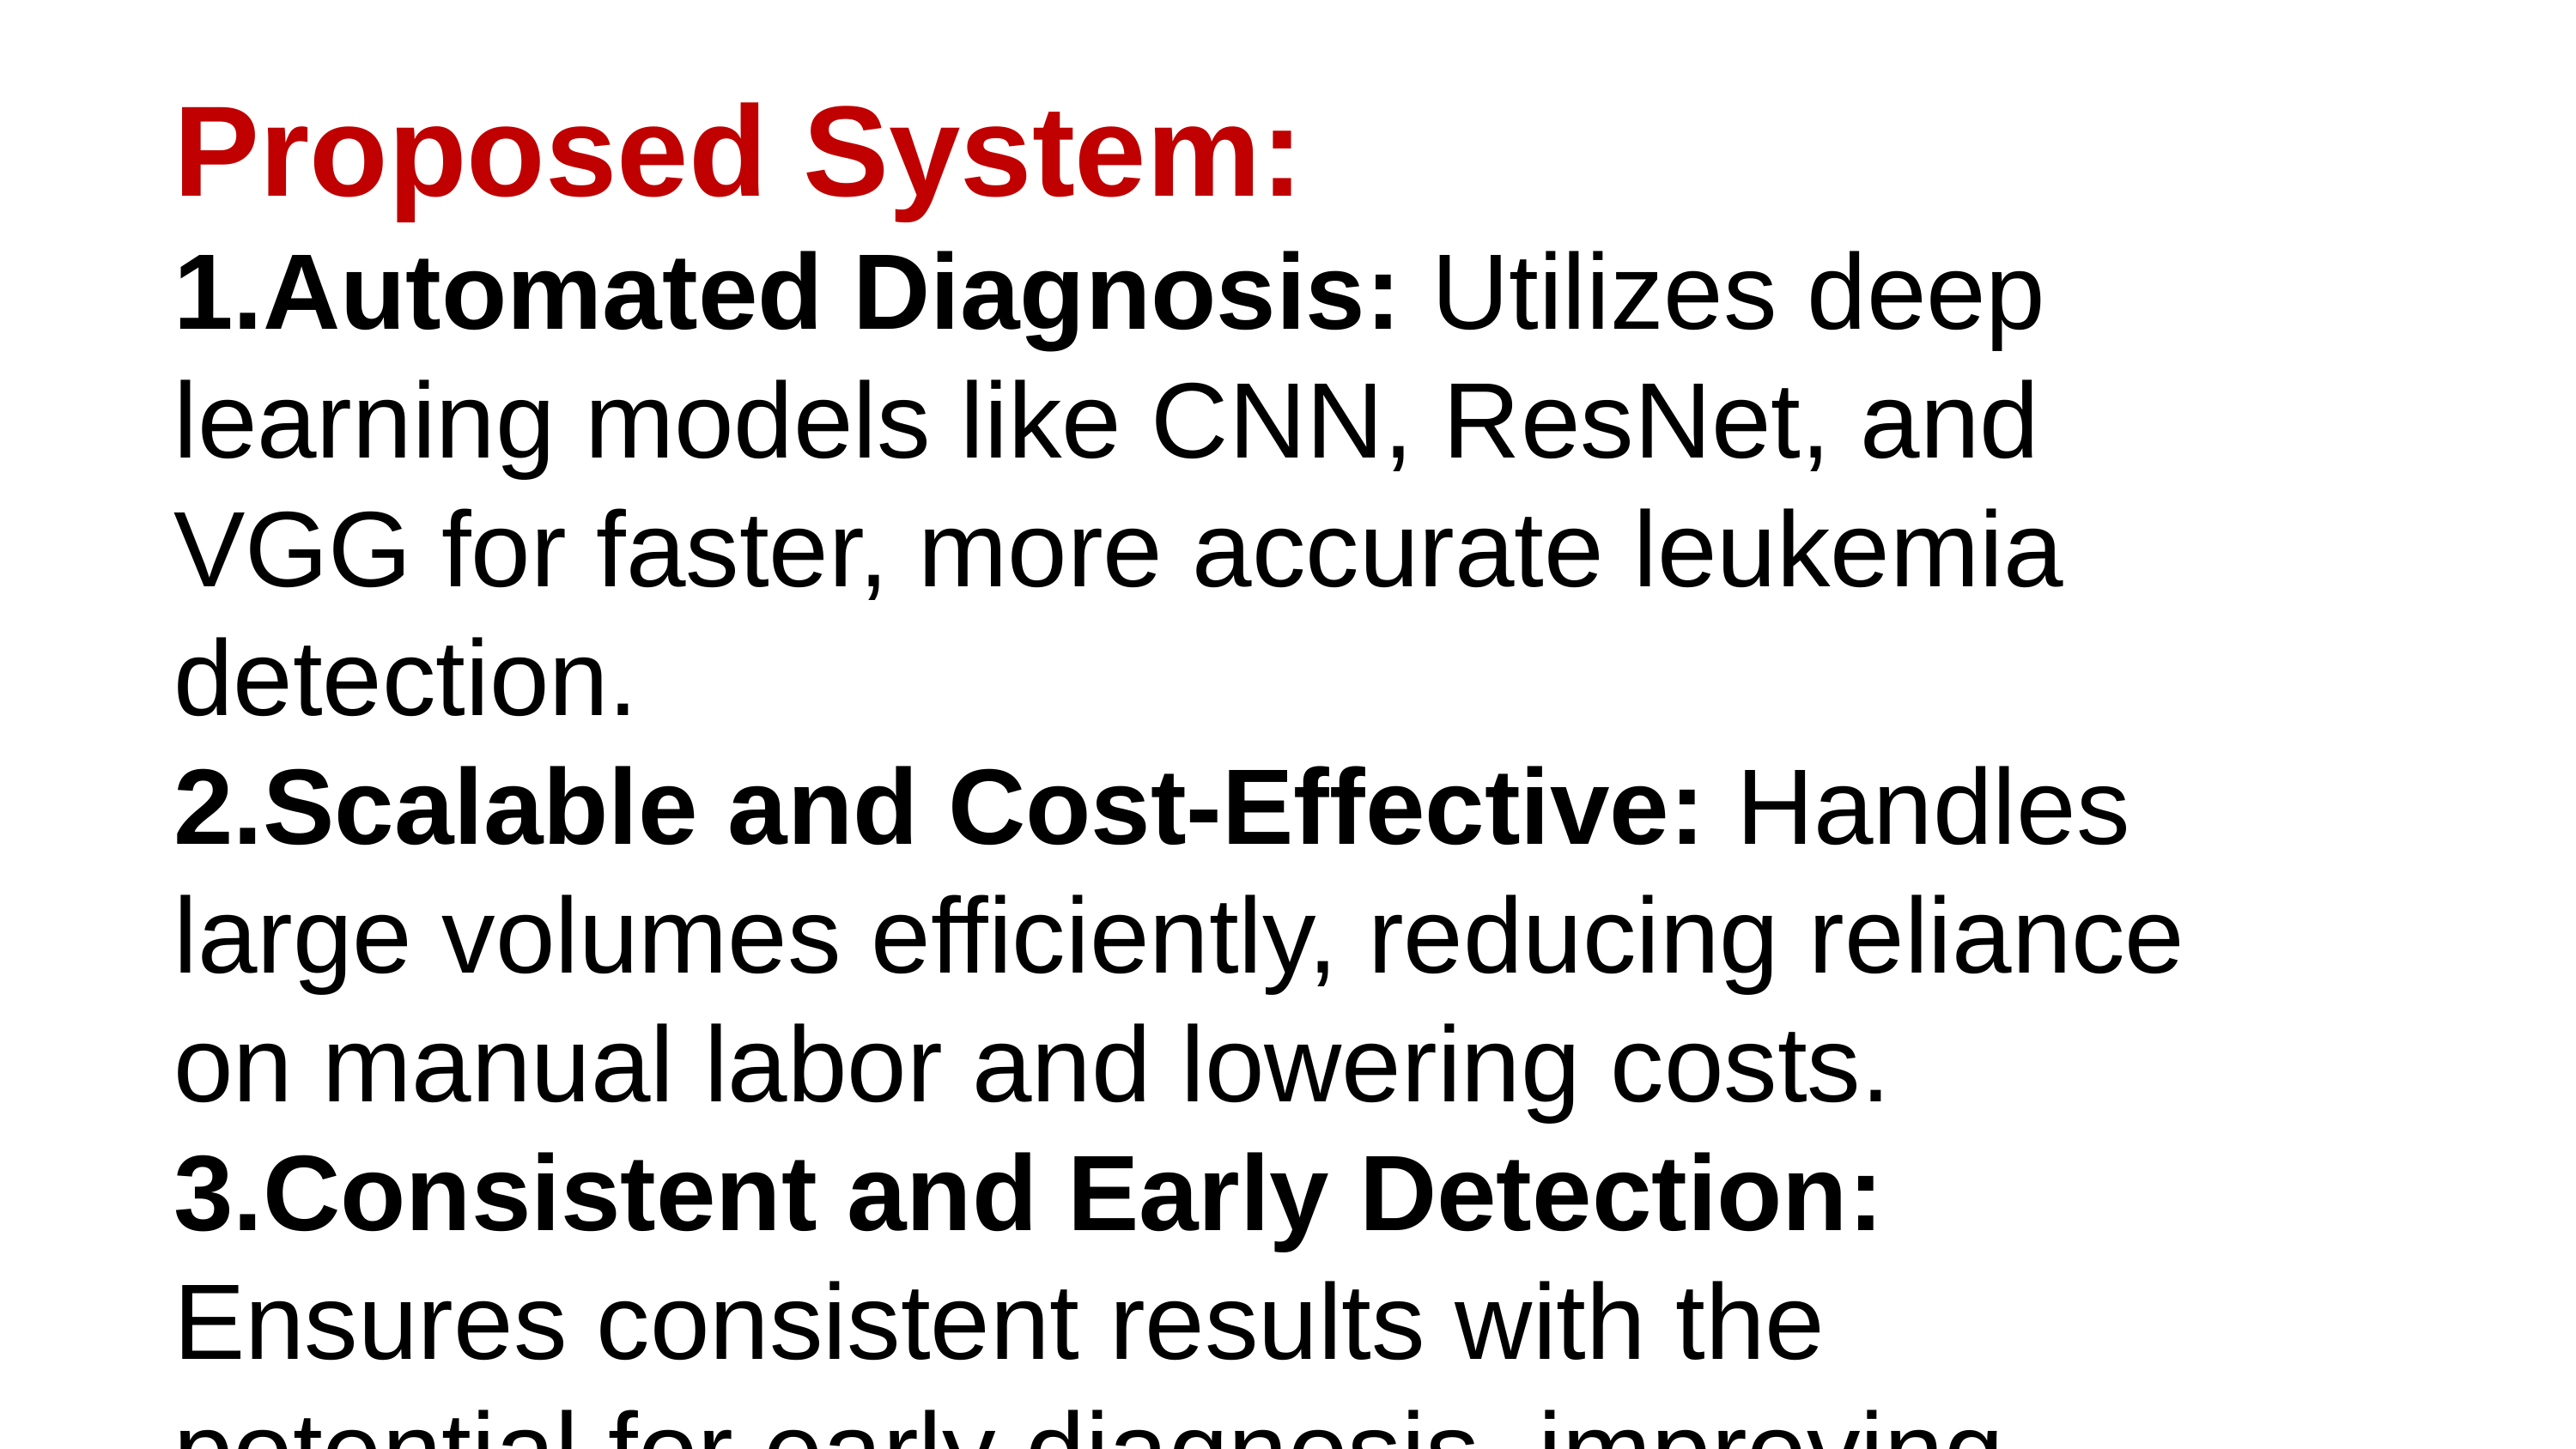

Proposed System:
Automated Diagnosis: Utilizes deep learning models like CNN, ResNet, and VGG for faster, more accurate leukemia detection.
Scalable and Cost-Effective: Handles large volumes efficiently, reducing reliance on manual labor and lowering costs.
Consistent and Early Detection: Ensures consistent results with the potential for early diagnosis, improving patient outcomes.